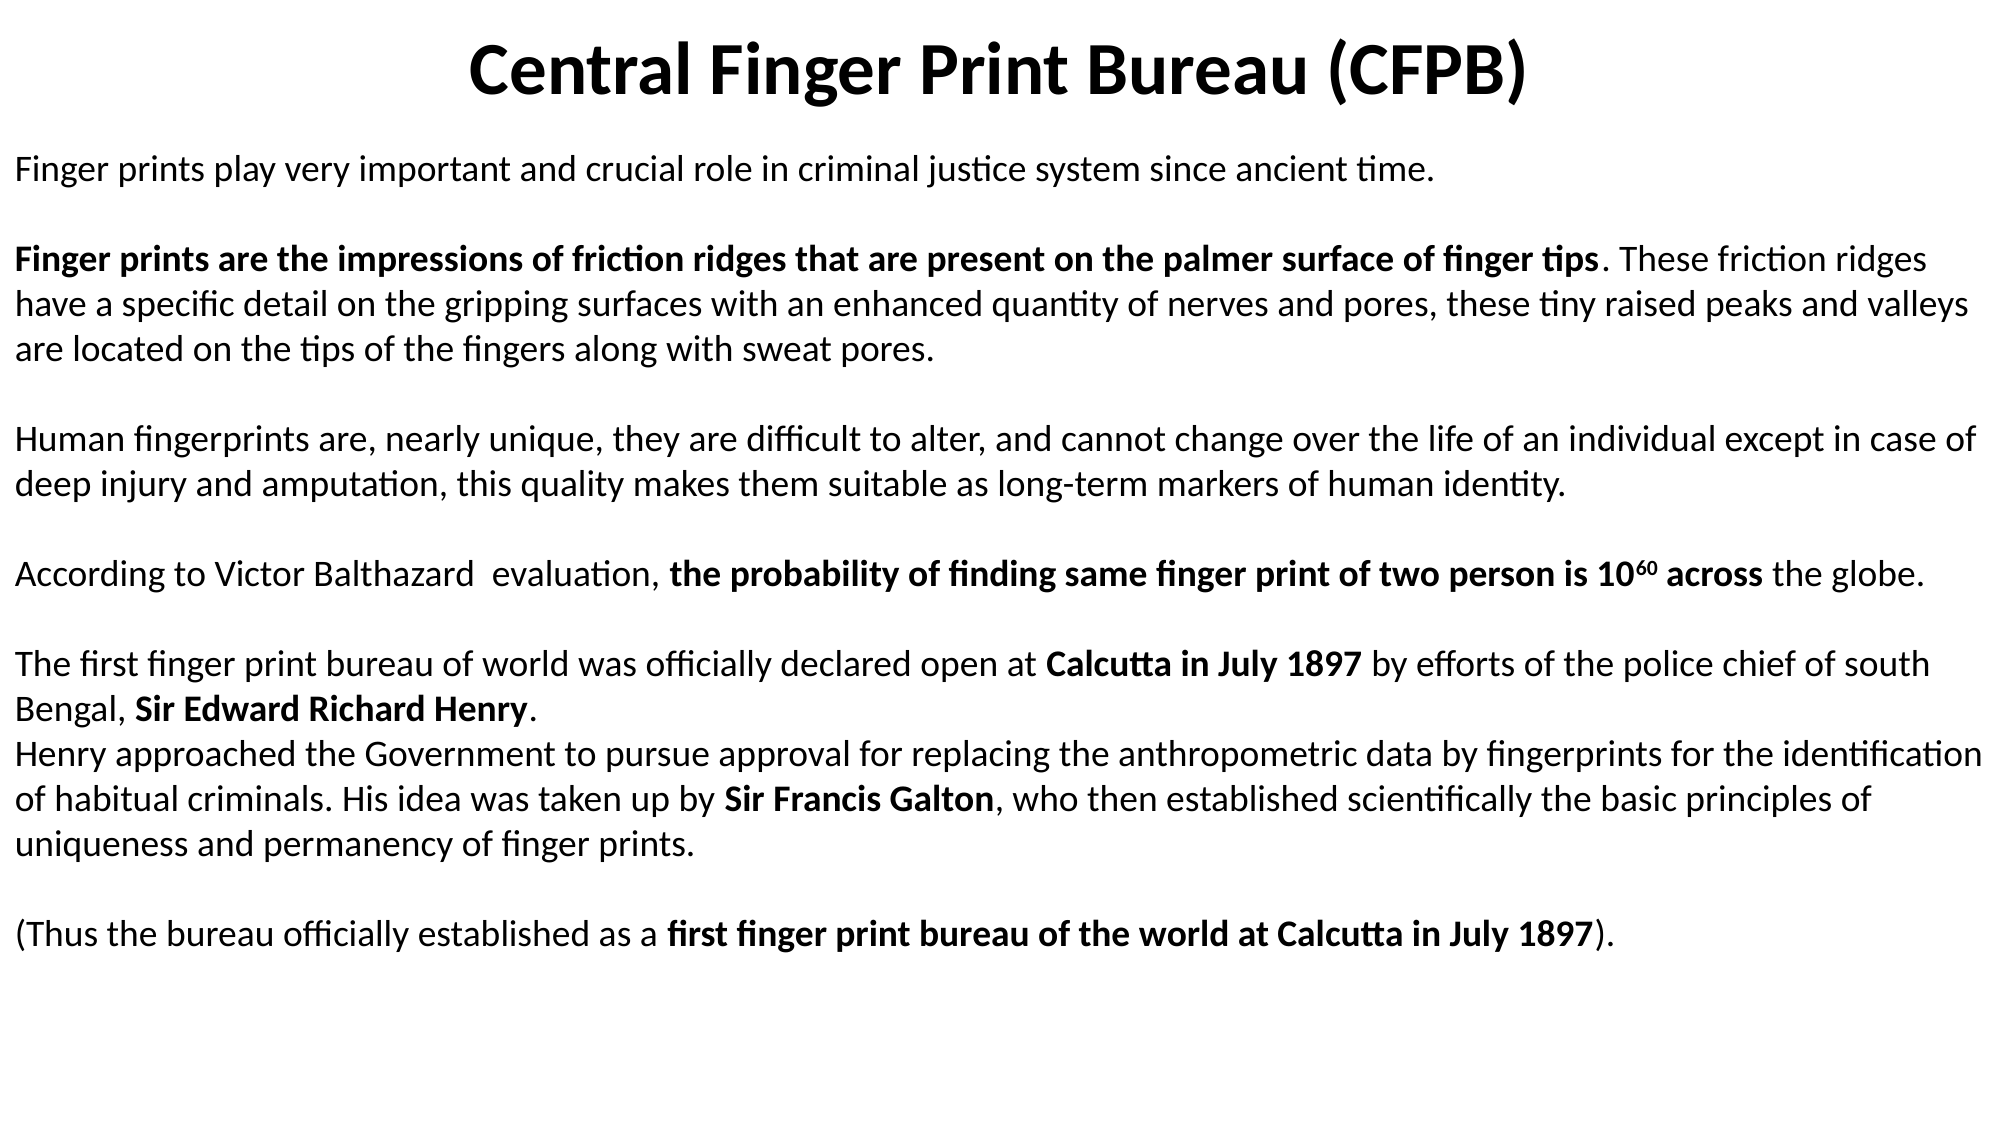

Central Finger Print Bureau (CFPB)
Finger prints play very important and crucial role in criminal justice system since ancient time.

Finger prints are the impressions of friction ridges that are present on the palmer surface of finger tips. These friction ridges have a specific detail on the gripping surfaces with an enhanced quantity of nerves and pores, these tiny raised peaks and valleys are located on the tips of the fingers along with sweat pores.

Human fingerprints are, nearly unique, they are difficult to alter, and cannot change over the life of an individual except in case of deep injury and amputation, this quality makes them suitable as long-term markers of human identity.

According to Victor Balthazard  evaluation, the probability of finding same finger print of two person is 1060 across the globe.

The first finger print bureau of world was officially declared open at Calcutta in July 1897 by efforts of the police chief of south Bengal, Sir Edward Richard Henry.
Henry approached the Government to pursue approval for replacing the anthropometric data by fingerprints for the identification of habitual criminals. His idea was taken up by Sir Francis Galton, who then established scientifically the basic principles of uniqueness and permanency of finger prints.

(Thus the bureau officially established as a first finger print bureau of the world at Calcutta in July 1897).